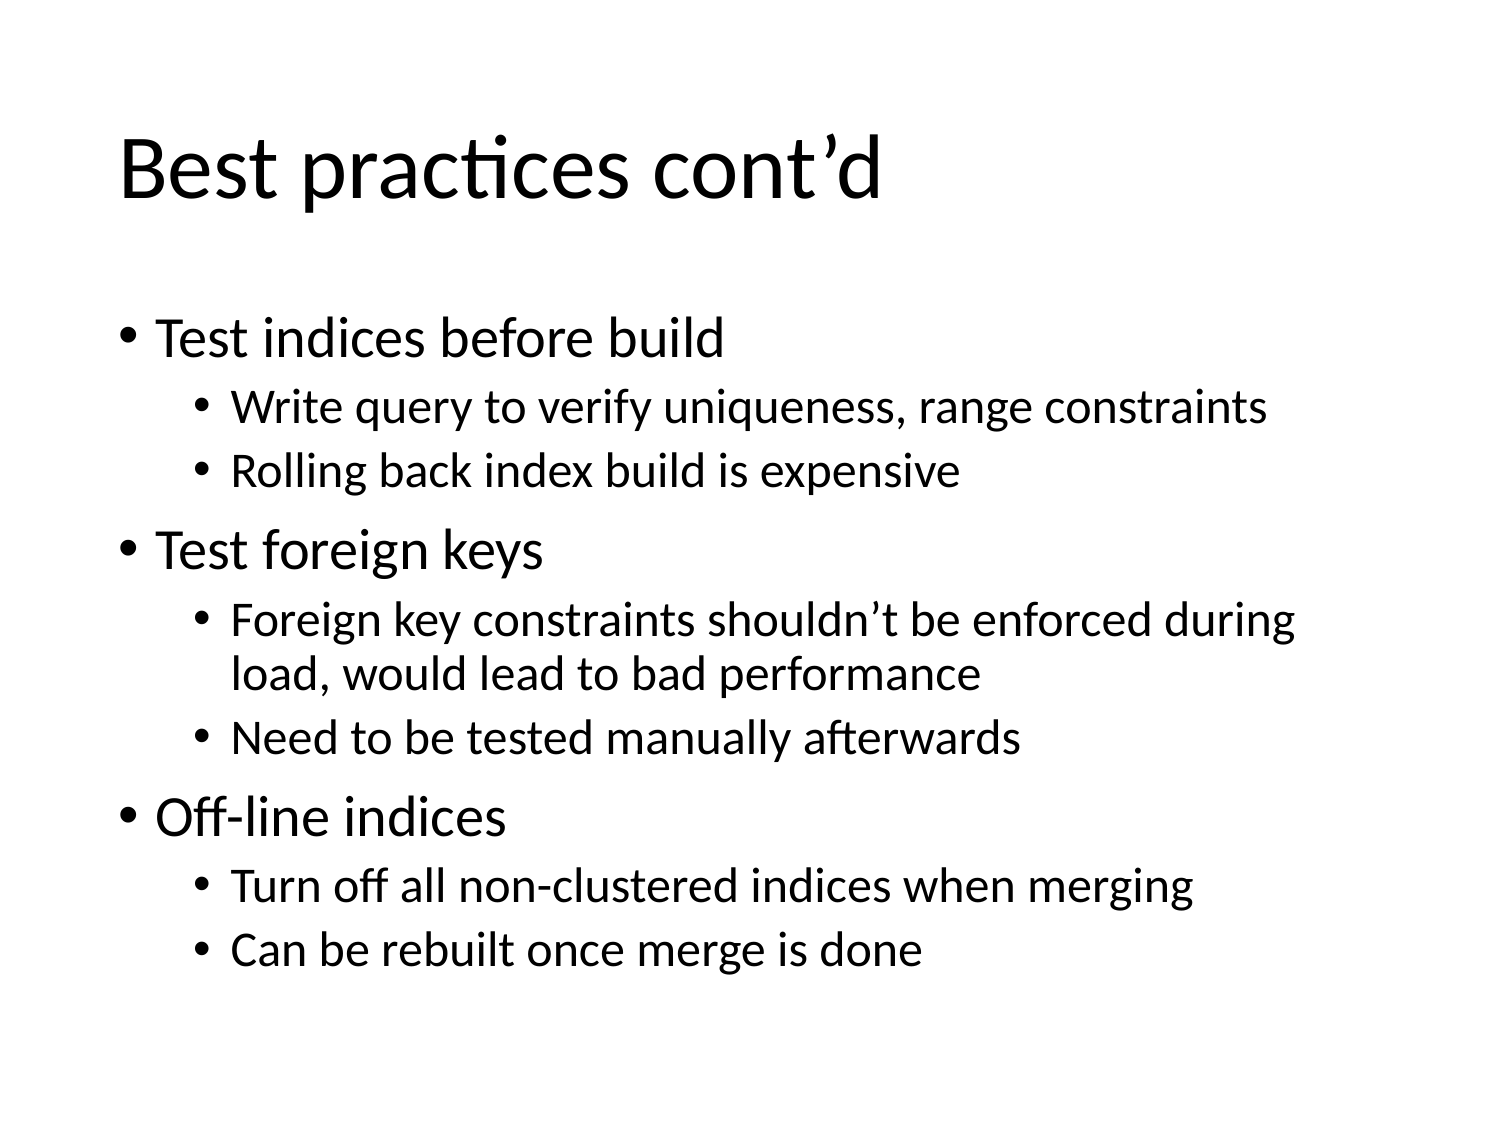

# Best practices cont’d
Test indices before build
Write query to verify uniqueness, range constraints
Rolling back index build is expensive
Test foreign keys
Foreign key constraints shouldn’t be enforced during load, would lead to bad performance
Need to be tested manually afterwards
Off-line indices
Turn off all non-clustered indices when merging
Can be rebuilt once merge is done